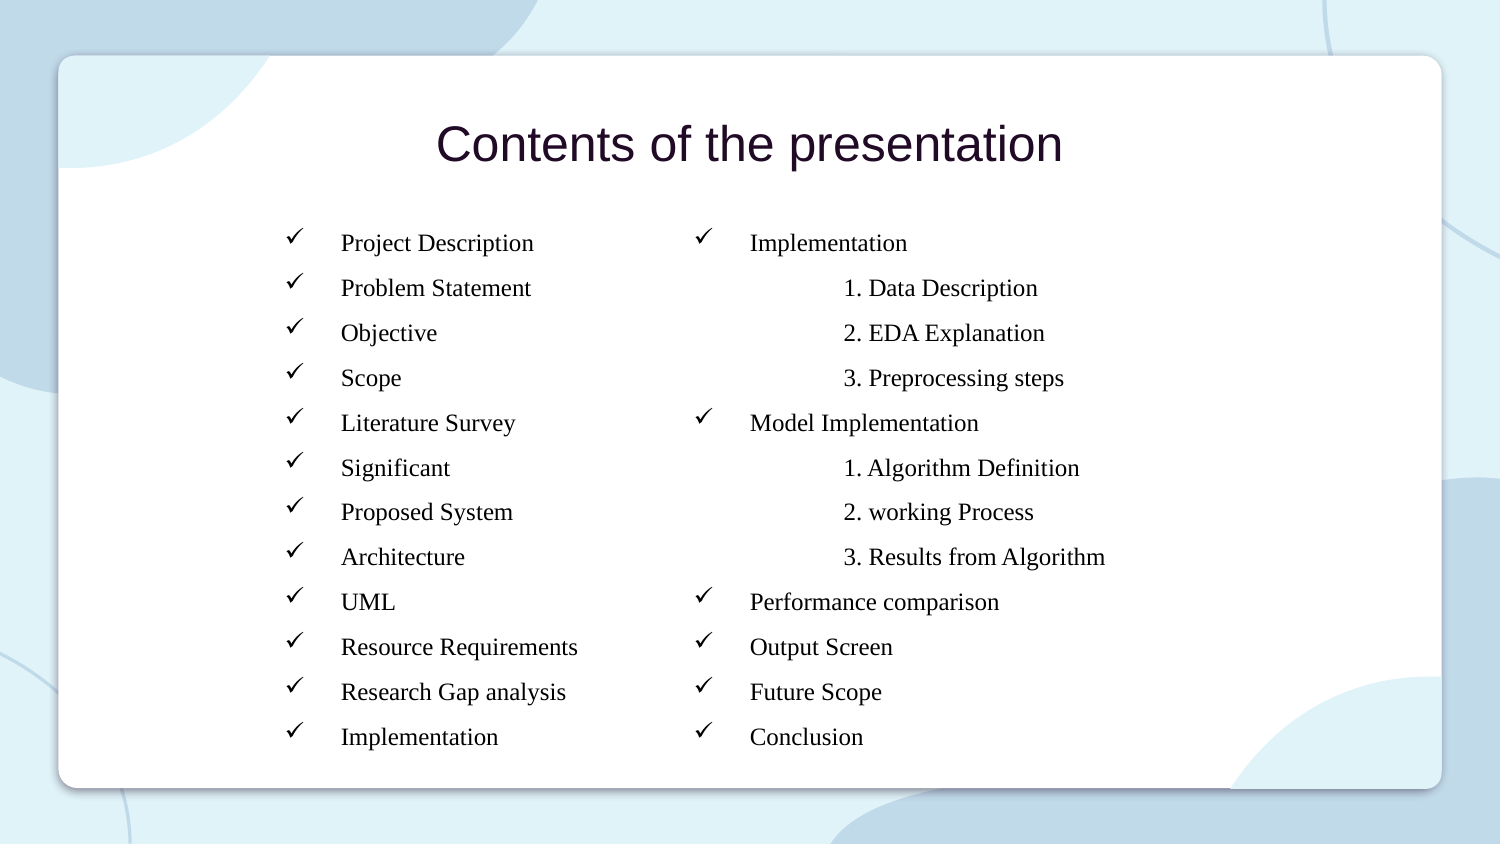

Contents of the presentation
Project Description
Problem Statement
Objective
Scope
Literature Survey
Significant
Proposed System
Architecture
UML
Resource Requirements
Research Gap analysis
Implementation

Implementation
	1. Data Description
	2. EDA Explanation
	3. Preprocessing steps
Model Implementation
	1. Algorithm Definition
	2. working Process
	3. Results from Algorithm
Performance comparison
Output Screen
Future Scope
Conclusion